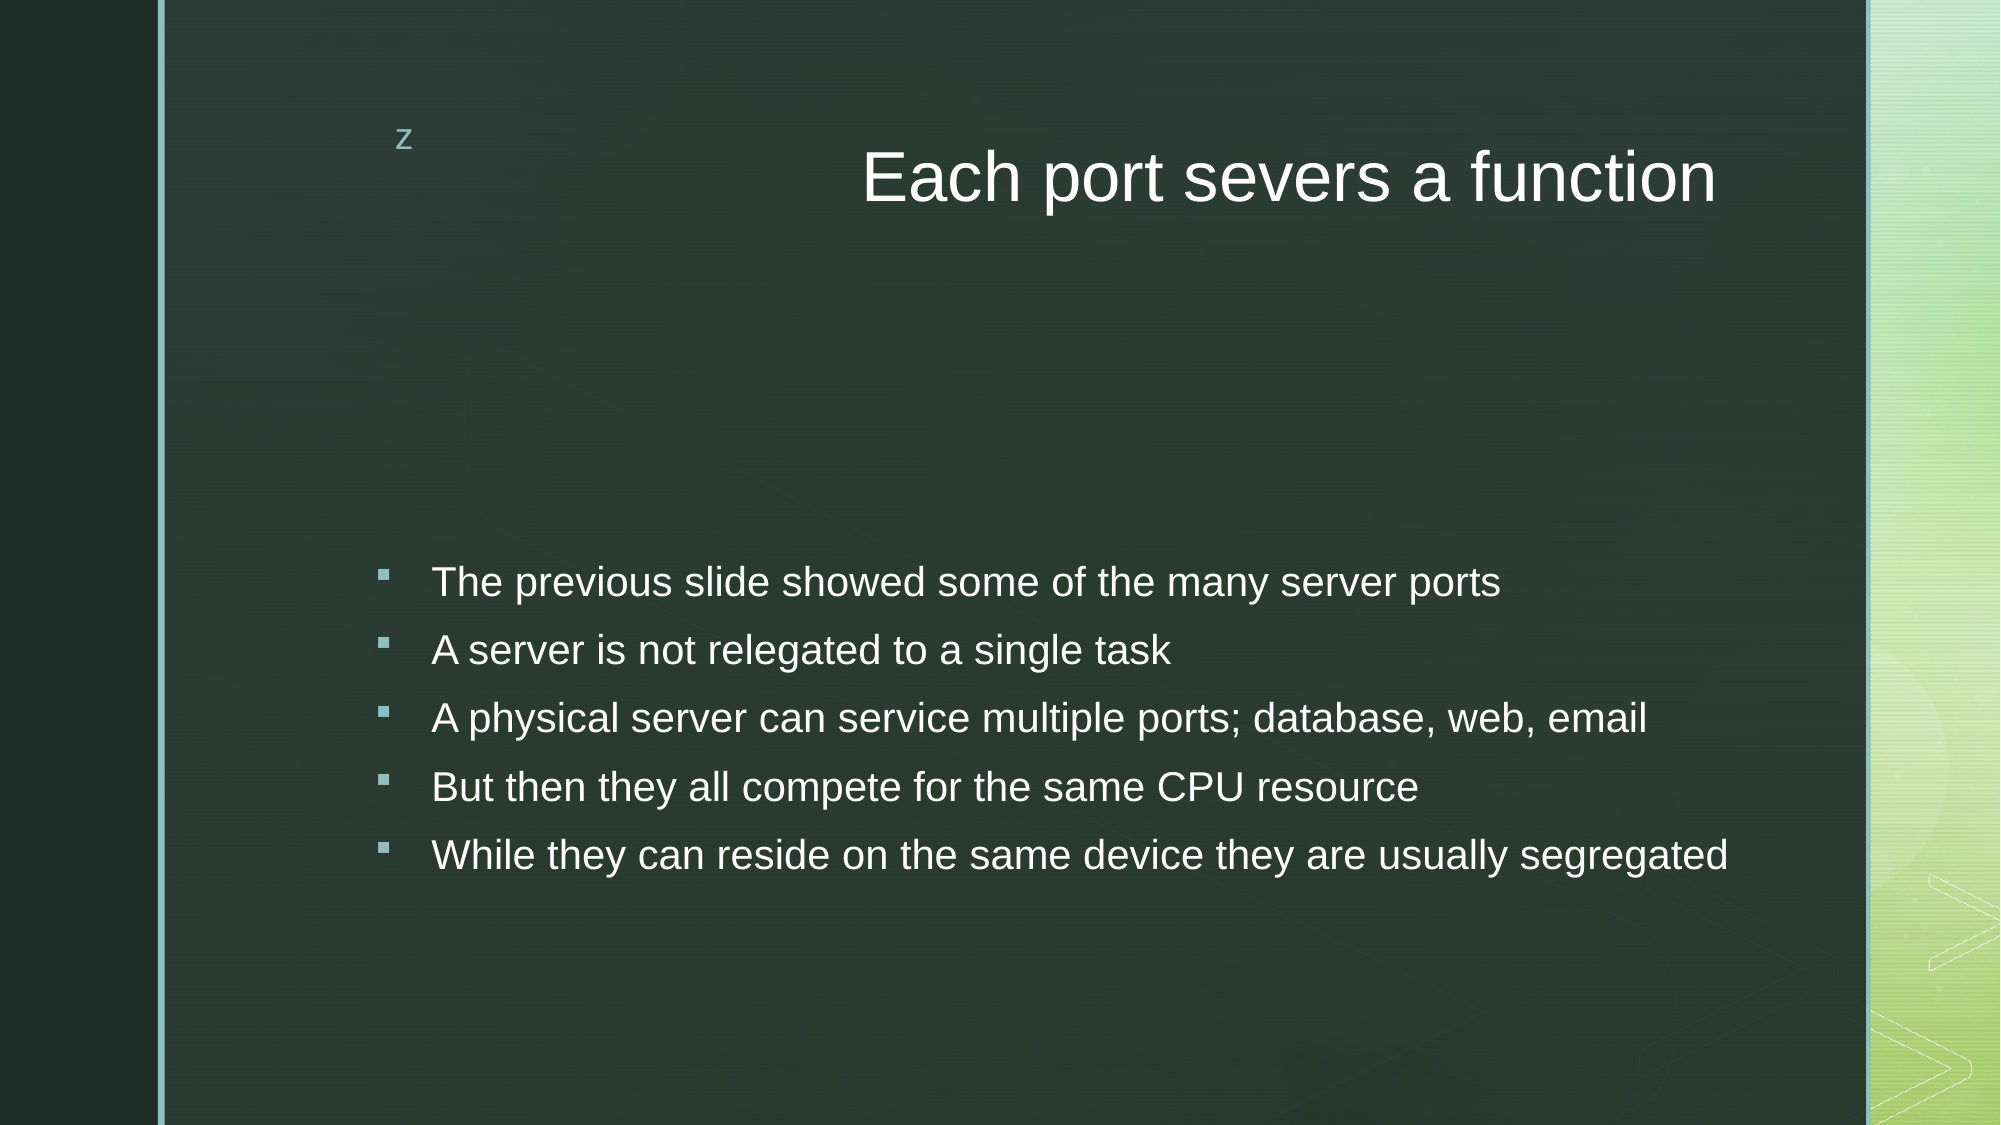

# Each port severs a function
The previous slide showed some of the many server ports
A server is not relegated to a single task
A physical server can service multiple ports; database, web, email
But then they all compete for the same CPU resource
While they can reside on the same device they are usually segregated